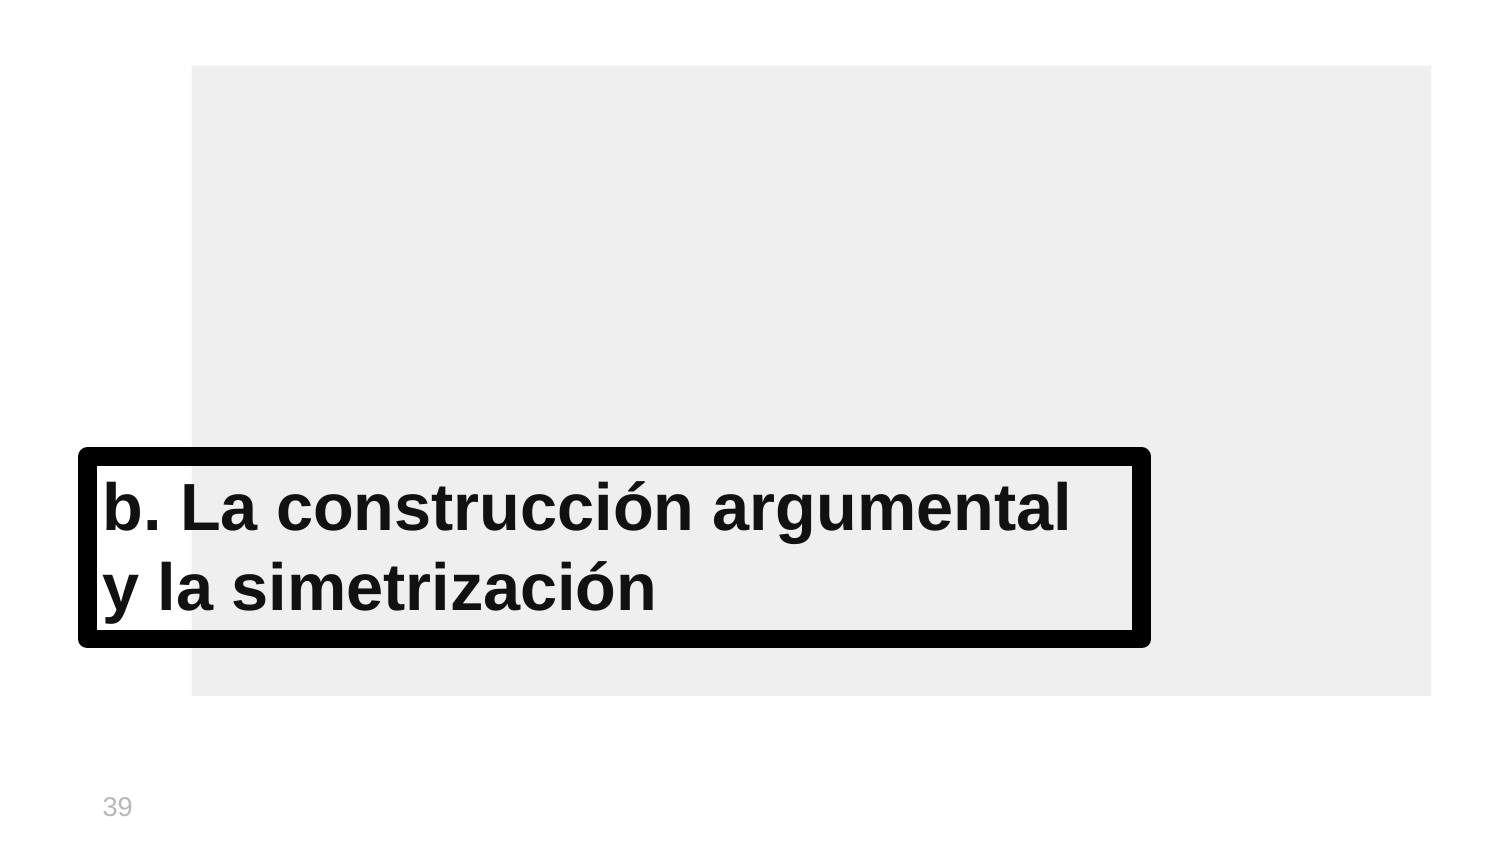

# b. La construcción argumental y la simetrización

39